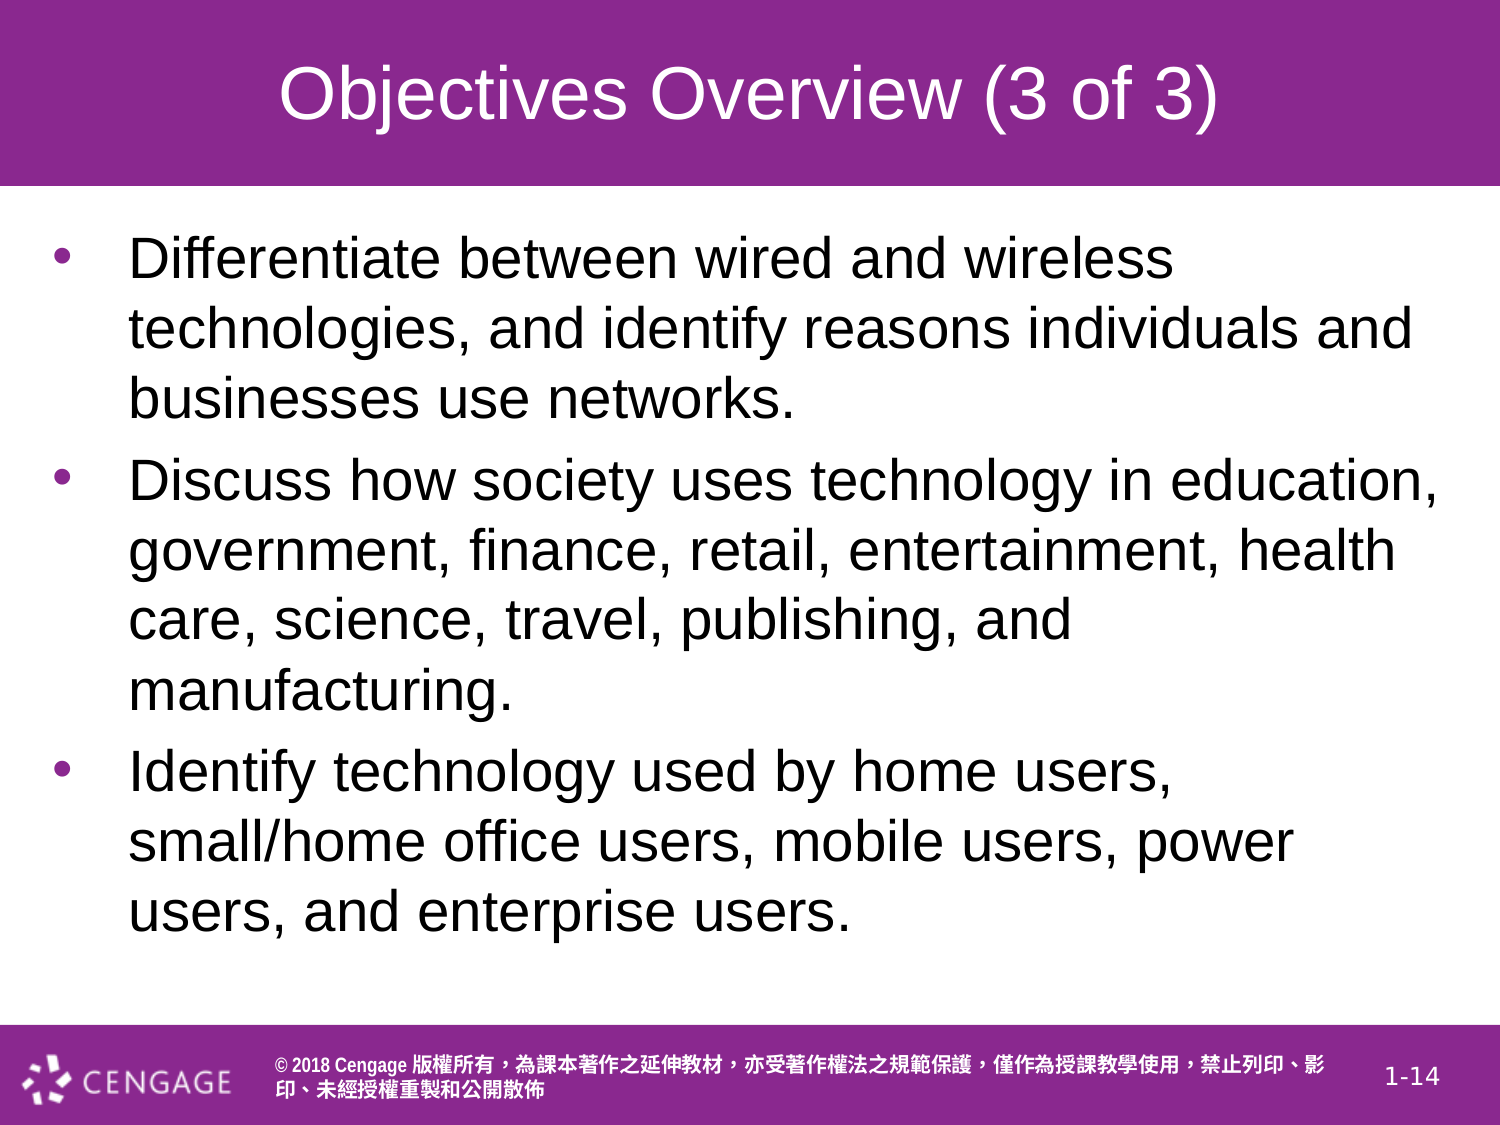

# Objectives Overview (3 of 3)
Differentiate between wired and wireless technologies, and identify reasons individuals and businesses use networks.
Discuss how society uses technology in education, government, finance, retail, entertainment, health care, science, travel, publishing, and manufacturing.
Identify technology used by home users, small/home office users, mobile users, power users, and enterprise users.